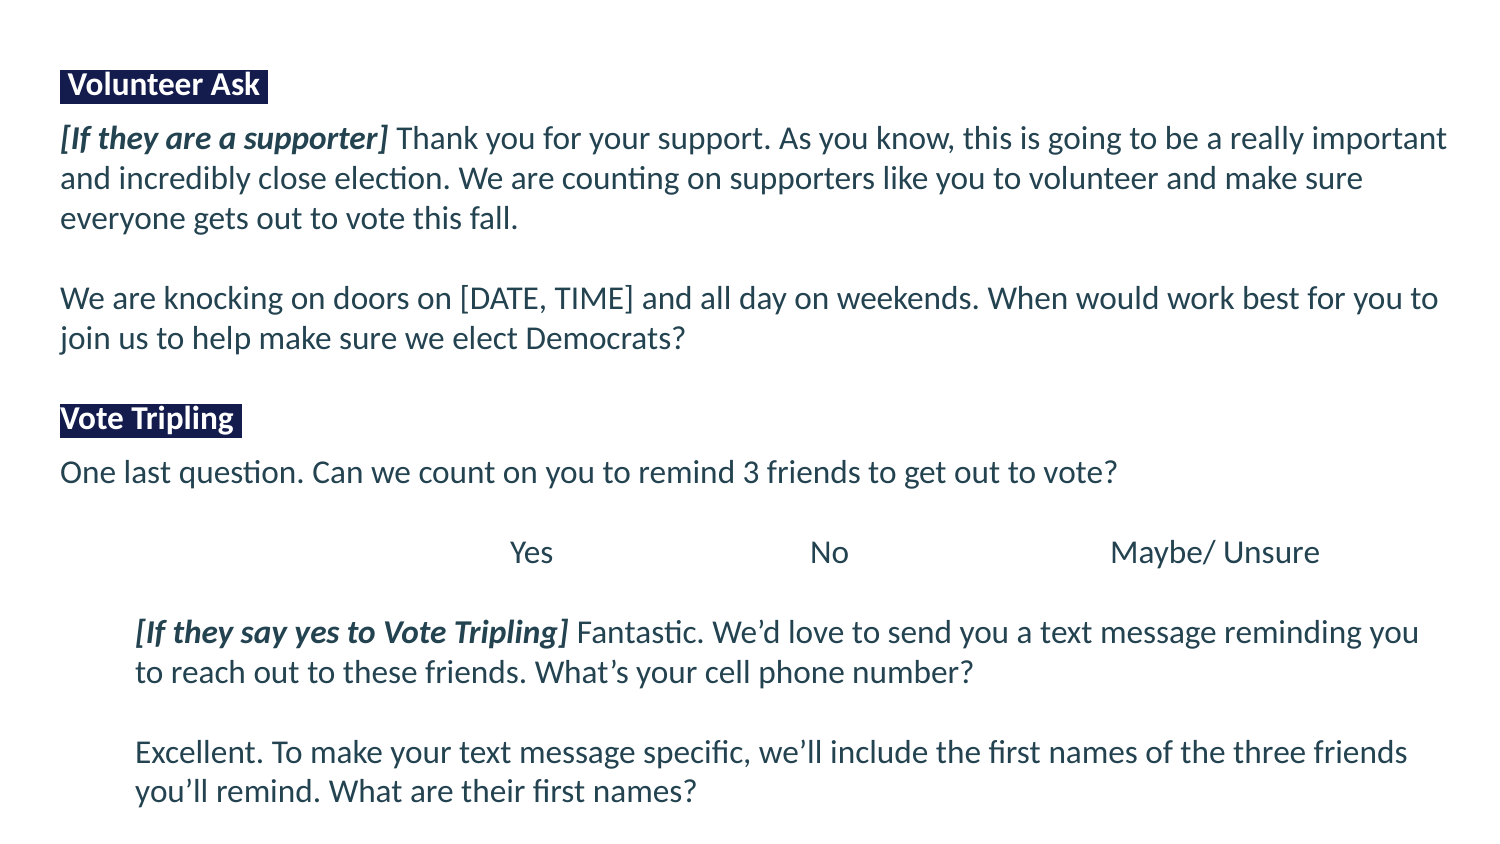

# Volunteer Ask
[If they are a supporter] Thank you for your support. As you know, this is going to be a really important and incredibly close election. We are counting on supporters like you to volunteer and make sure everyone gets out to vote this fall.

We are knocking on doors on [DATE, TIME] and all day on weekends. When would work best for you to join us to help make sure we elect Democrats?

Vote Tripling’
One last question. Can we count on you to remind 3 friends to get out to vote?

			Yes		No		Maybe/ Unsure

[If they say yes to Vote Tripling] Fantastic. We’d love to send you a text message reminding you to reach out to these friends. What’s your cell phone number?

Excellent. To make your text message specific, we’ll include the first names of the three friends you’ll remind. What are their first names?